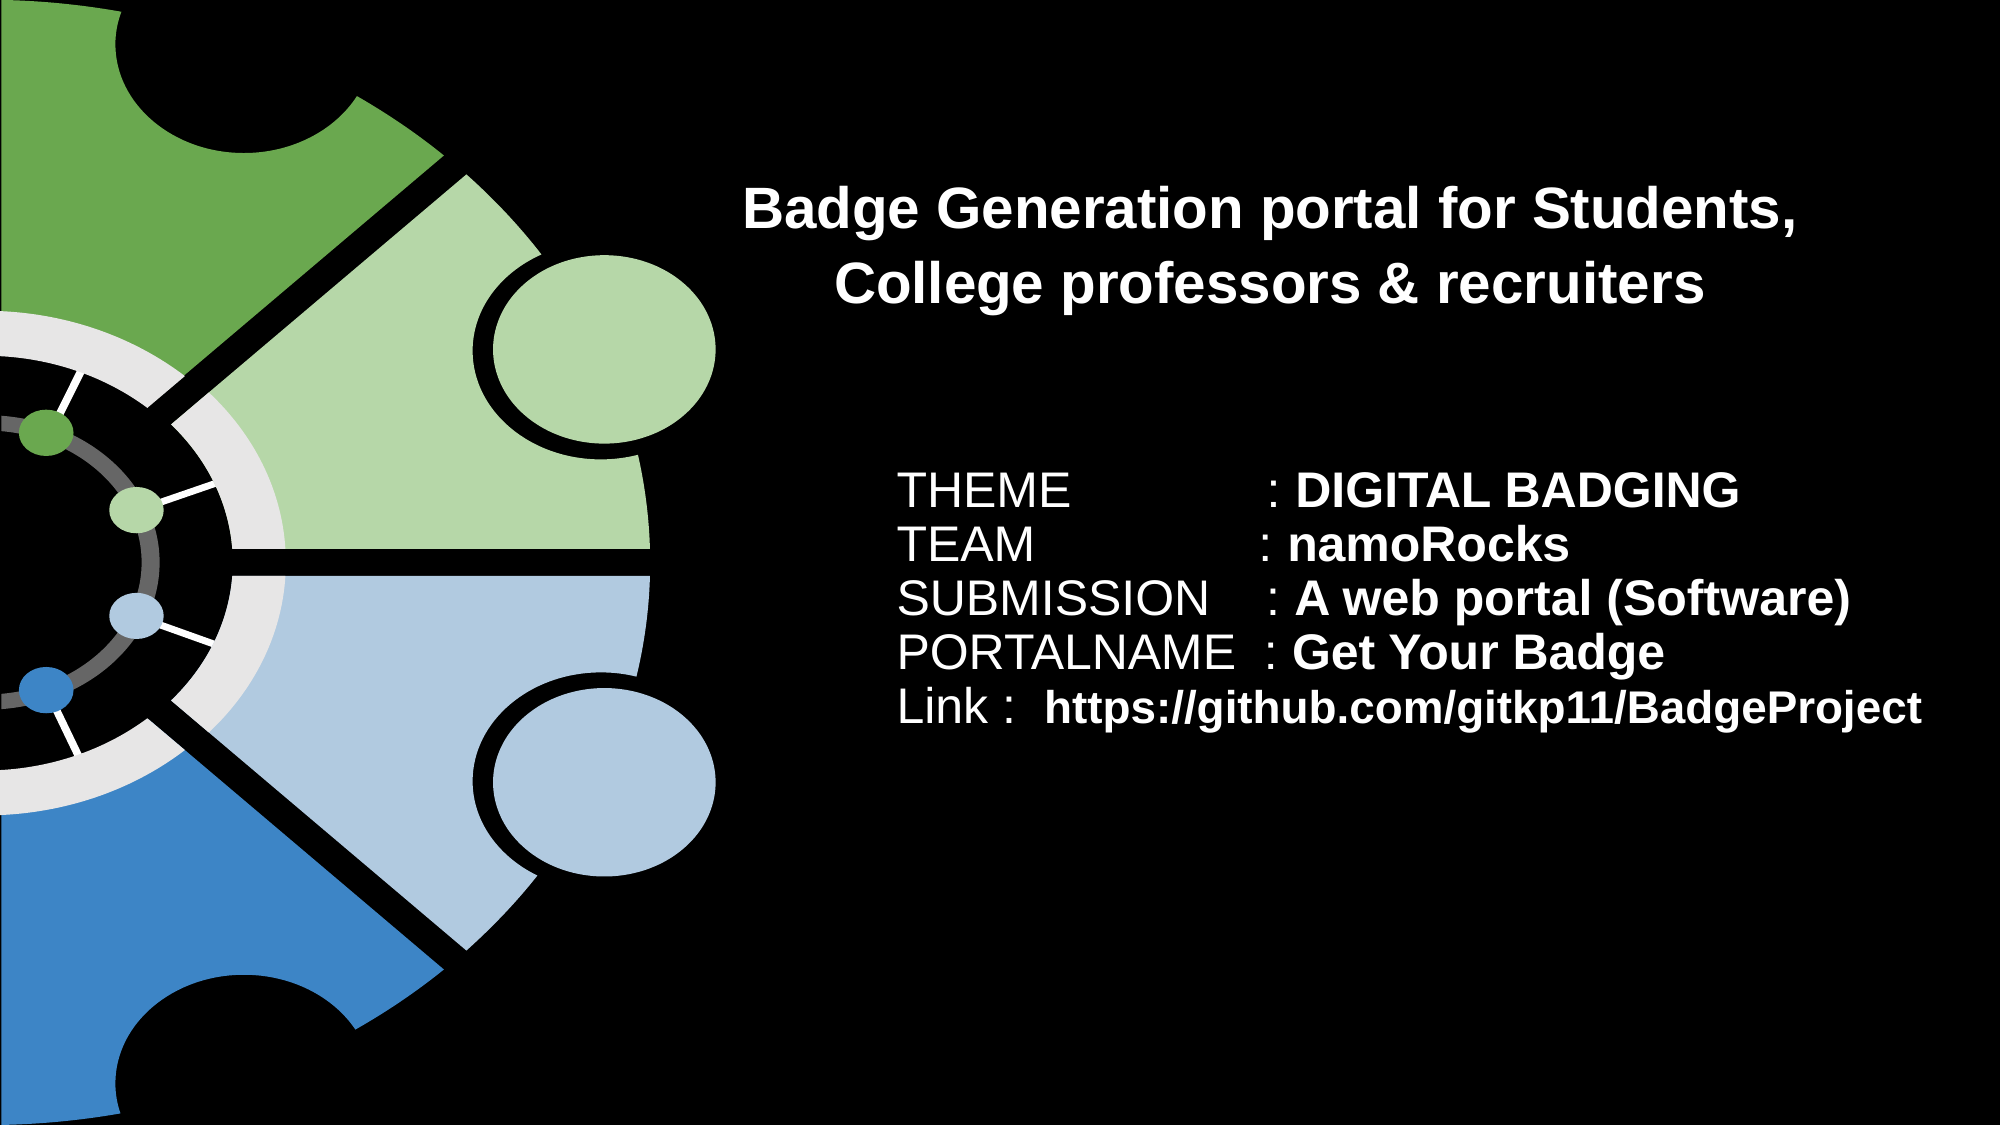

# Badge Generation portal for Students, College professors & recruiters
THEME              : DIGITAL BADGING
TEAM                : namoRocks
SUBMISSION    : A web portal (Software)
PORTALNAME  : Get Your Badge
Link :  https://github.com/gitkp11/BadgeProject